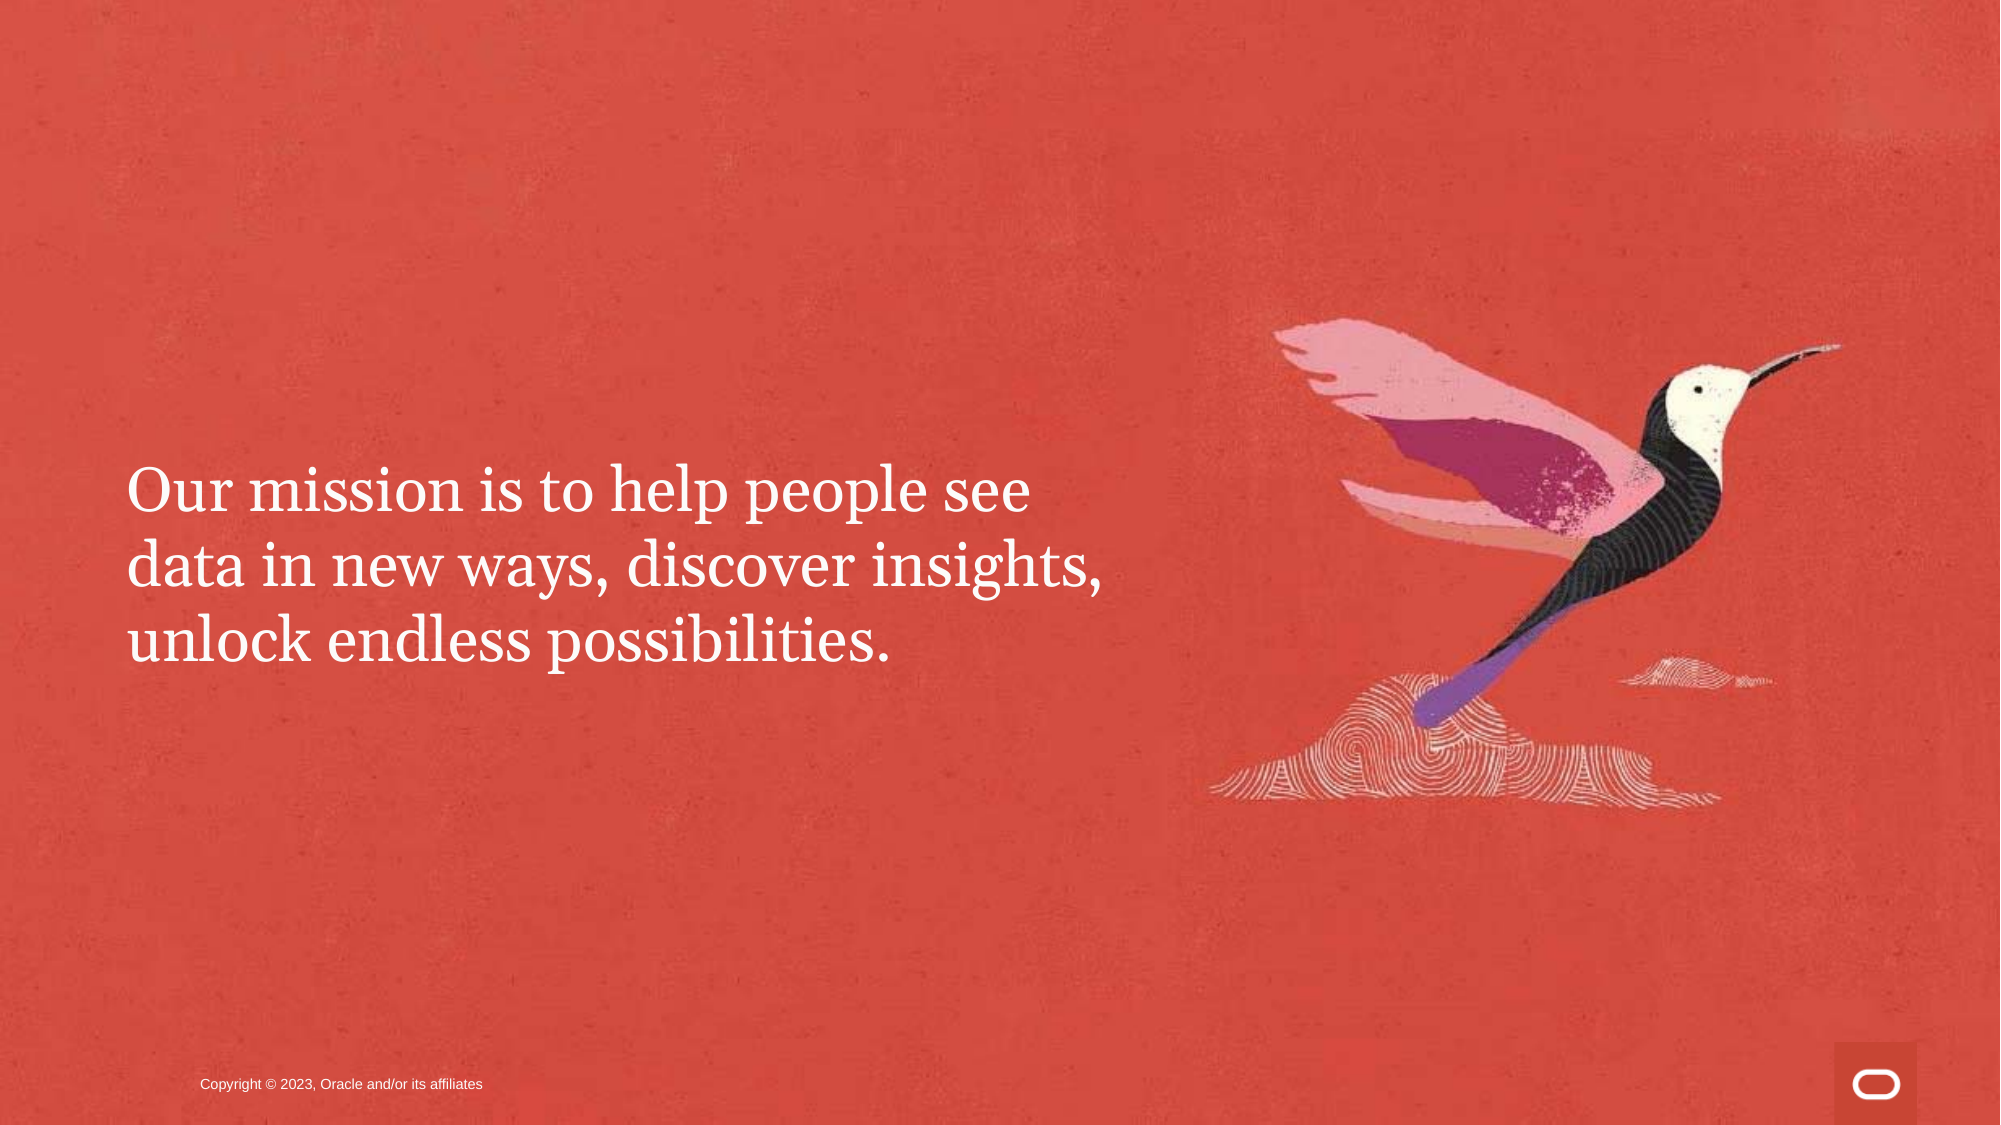

Copyright © 2023, Oracle and/or its affiliates